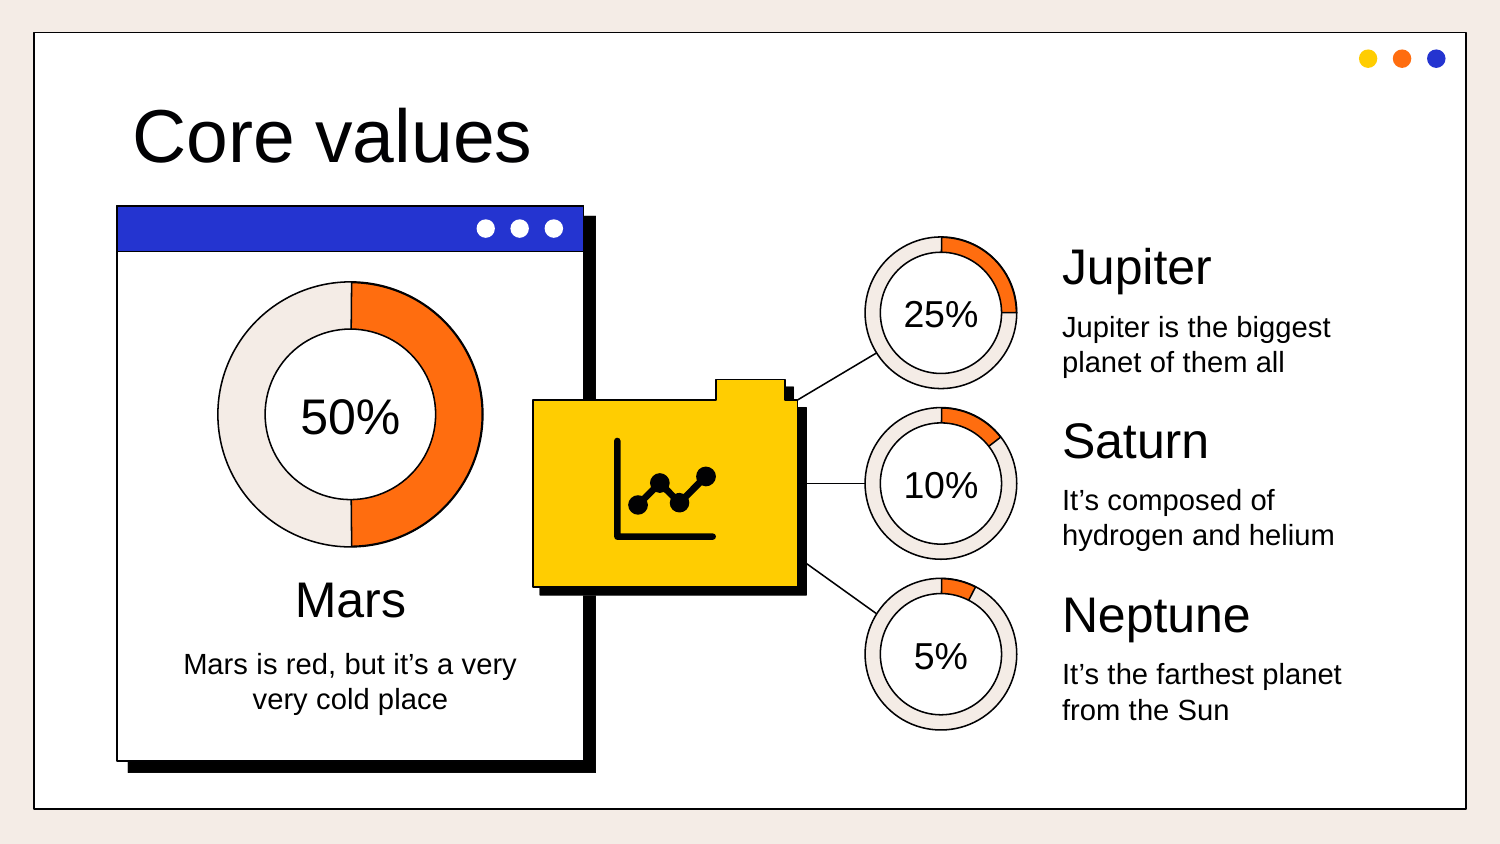

# Core values

Jupiter

25%

Jupiter is the biggest planet of them all

50%

Saturn

10%
It’s composed of hydrogen and helium
Mars
Neptune

5%
Mars is red, but it’s a very very cold place
It’s the farthest planet from the Sun